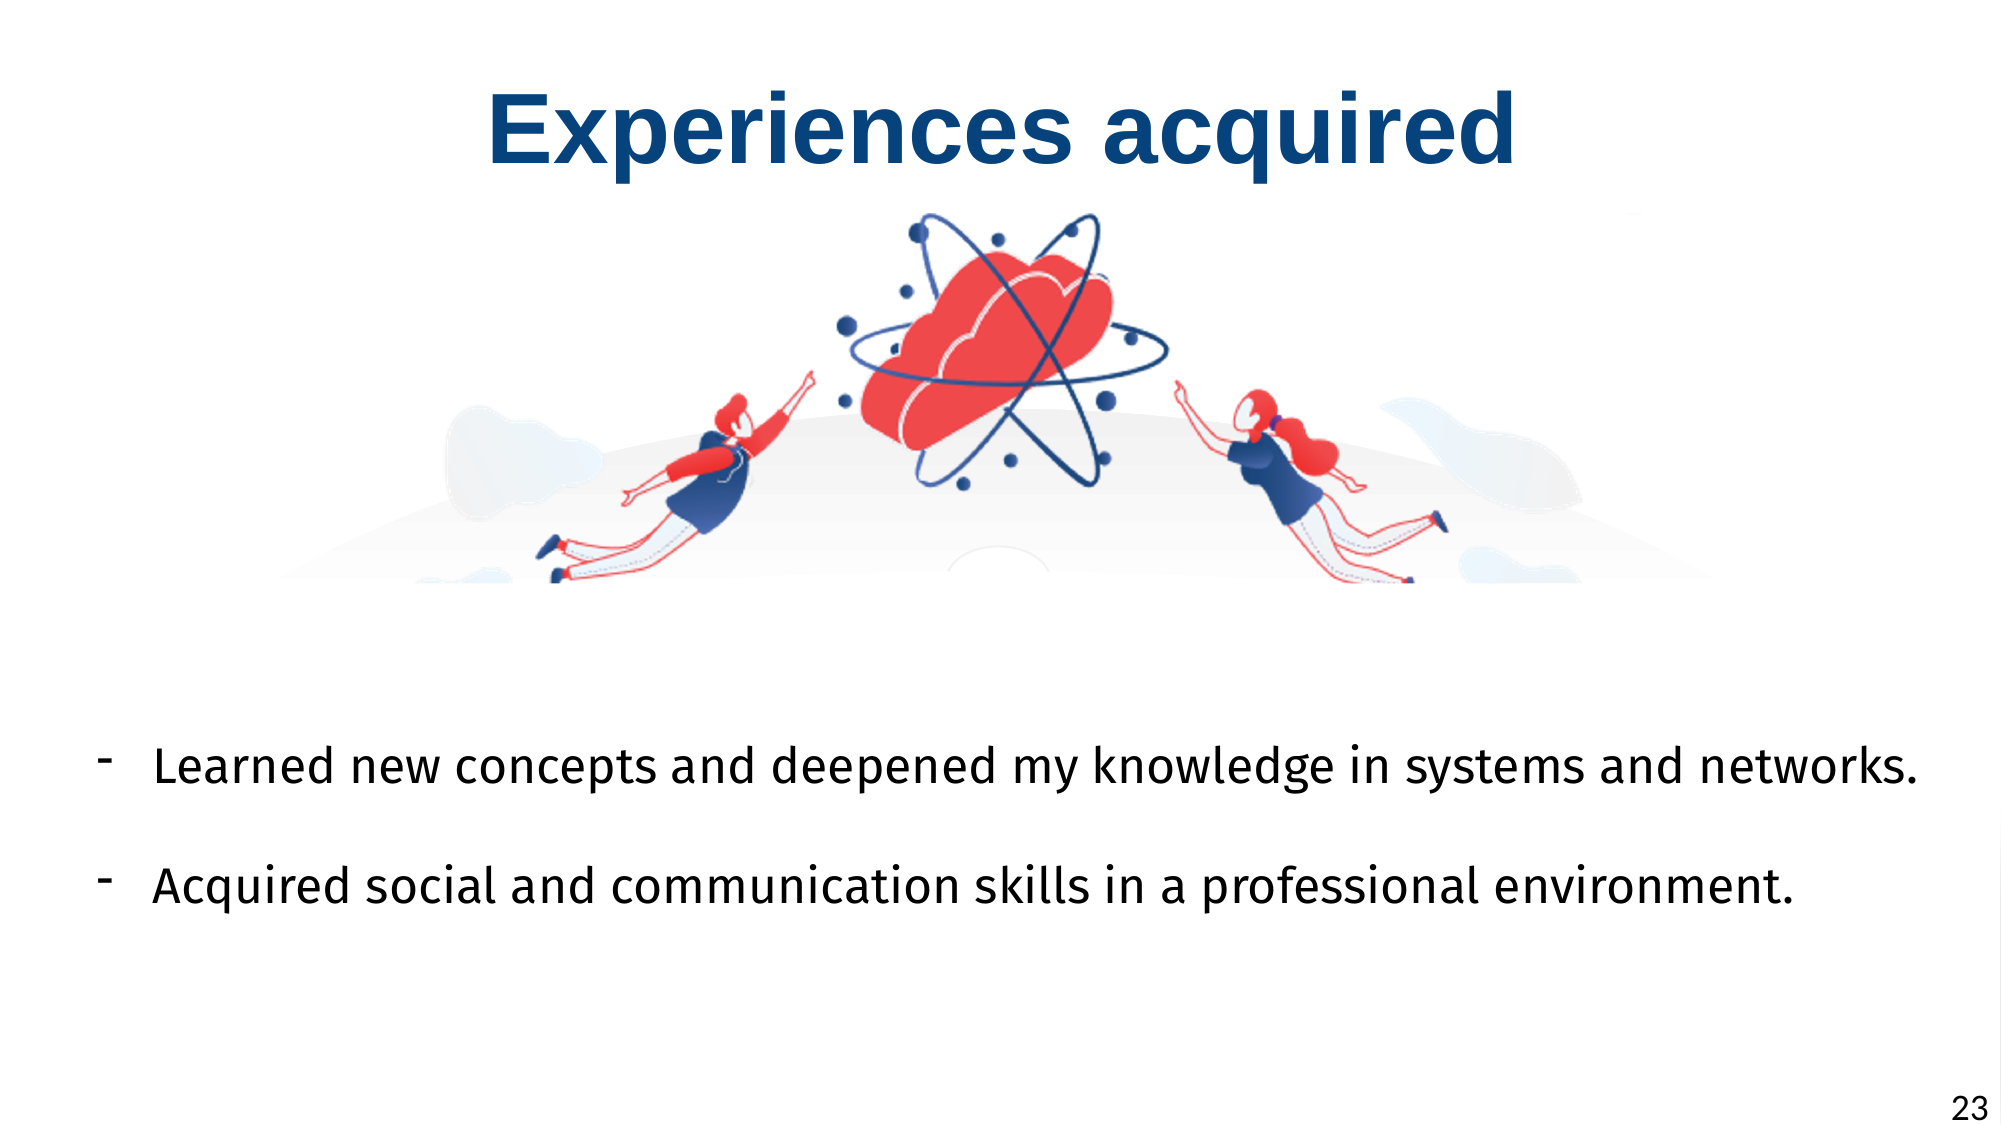

Experiences acquired

Disponibilité

Learned new concepts and deepened my knowledge in systems and networks.
Acquired social and communication skills in a professional environment.
Taux de perte de paquets
NaaS - IaaS
Gigue
Temps de réponse
NaaS
NaaS
Latence
NaaS
IaaS
9
23